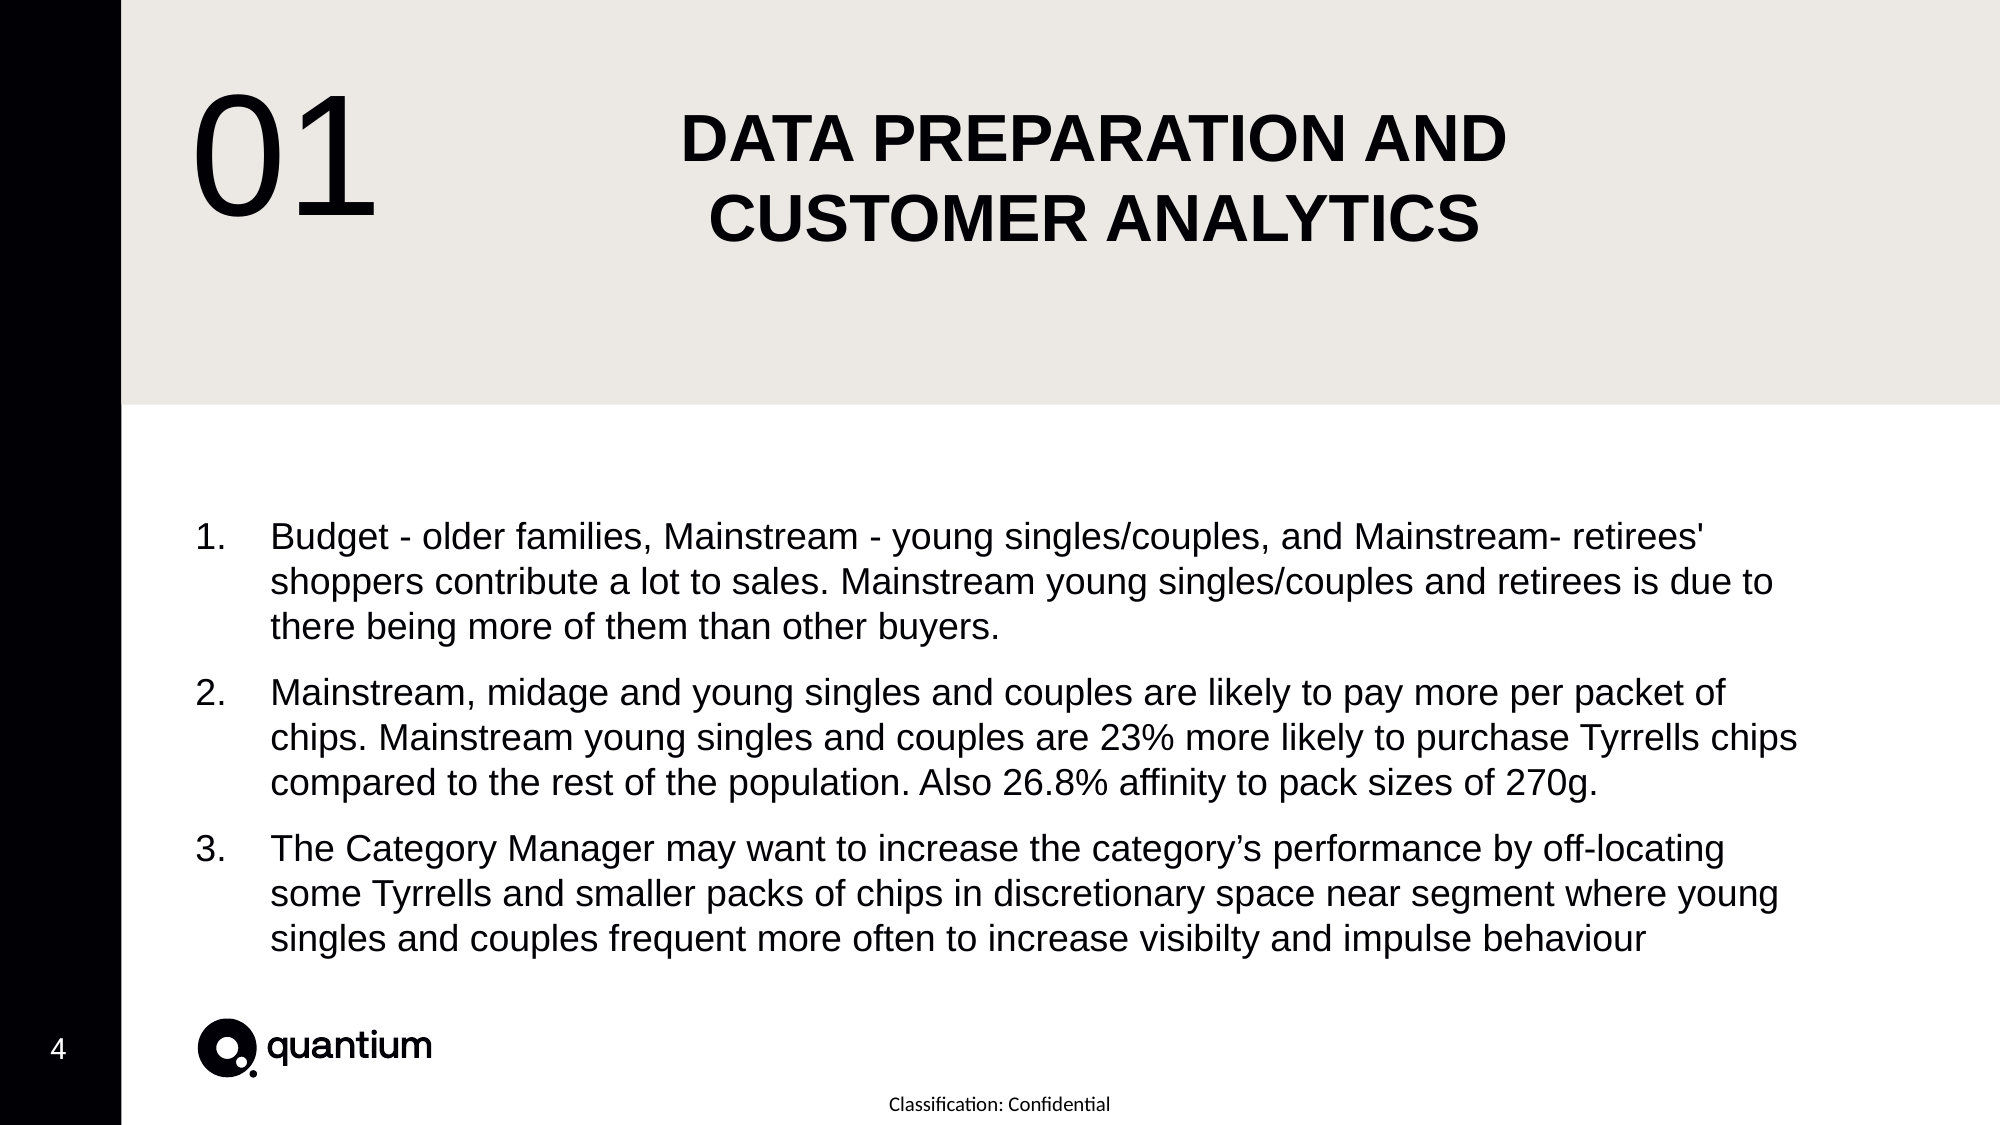

# 01
DATA PREPARATION AND CUSTOMER ANALYTICS
Budget - older families, Mainstream - young singles/couples, and Mainstream- retirees' shoppers contribute a lot to sales. Mainstream young singles/couples and retirees is due to there being more of them than other buyers.
Mainstream, midage and young singles and couples are likely to pay more per packet of chips. Mainstream young singles and couples are 23% more likely to purchase Tyrrells chips compared to the rest of the population. Also 26.8% affinity to pack sizes of 270g.
The Category Manager may want to increase the category’s performance by off-locating some Tyrrells and smaller packs of chips in discretionary space near segment where young singles and couples frequent more often to increase visibilty and impulse behaviour